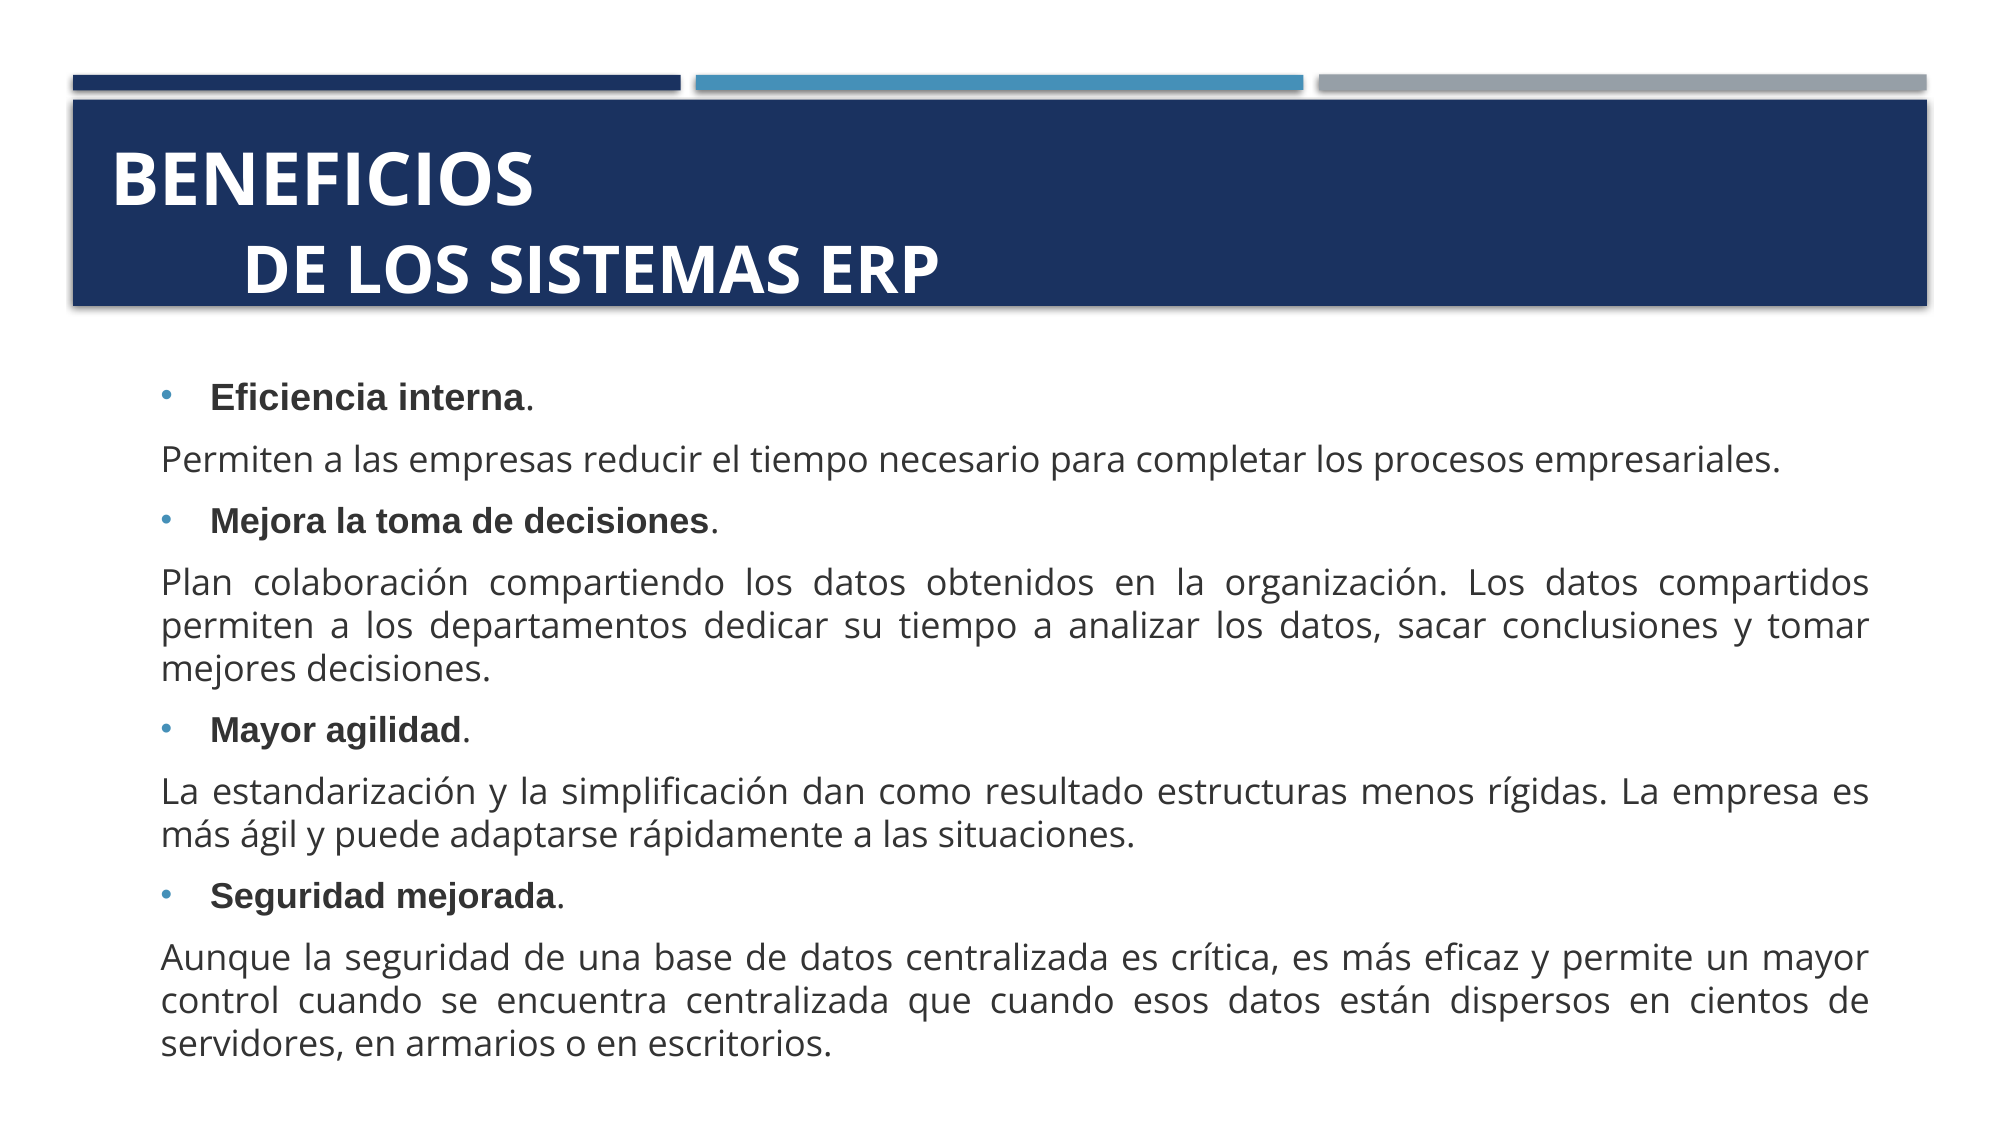

# BENEFICIOS de los sistemas ERP
Eficiencia interna.
Permiten a las empresas reducir el tiempo necesario para completar los procesos empresariales.
Mejora la toma de decisiones.
Plan colaboración compartiendo los datos obtenidos en la organización. Los datos compartidos permiten a los departamentos dedicar su tiempo a analizar los datos, sacar conclusiones y tomar mejores decisiones.
Mayor agilidad.
La estandarización y la simplificación dan como resultado estructuras menos rígidas. La empresa es más ágil y puede adaptarse rápidamente a las situaciones.
Seguridad mejorada.
Aunque la seguridad de una base de datos centralizada es crítica, es más eficaz y permite un mayor control cuando se encuentra centralizada que cuando esos datos están dispersos en cientos de servidores, en armarios o en escritorios.